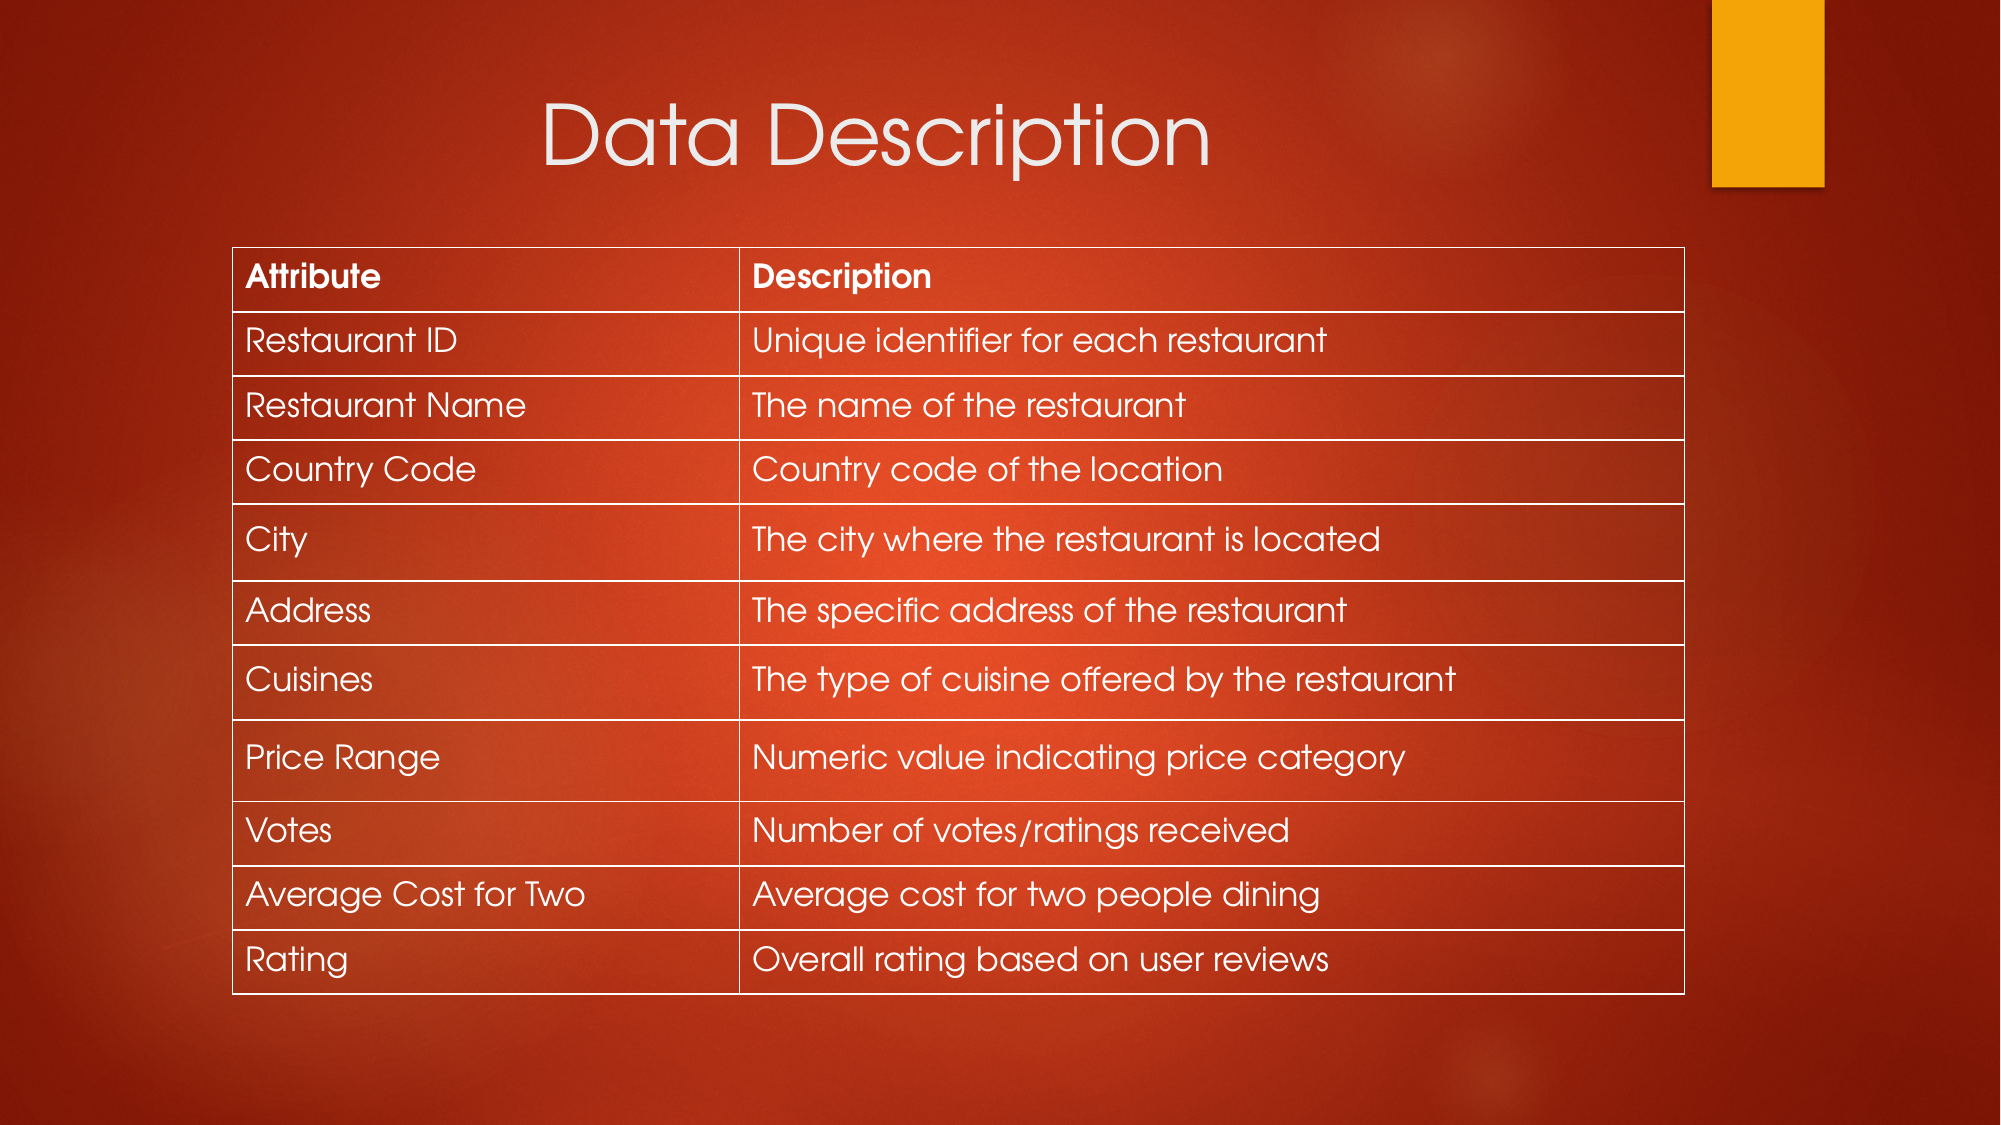

# Data Description
| Attribute | Description |
| --- | --- |
| Restaurant ID | Unique identifier for each restaurant |
| Restaurant Name | The name of the restaurant |
| Country Code | Country code of the location |
| City | The city where the restaurant is located |
| Address | The specific address of the restaurant |
| Cuisines | The type of cuisine offered by the restaurant |
| Price Range | Numeric value indicating price category |
| Votes | Number of votes/ratings received |
| Average Cost for Two | Average cost for two people dining |
| Rating | Overall rating based on user reviews |